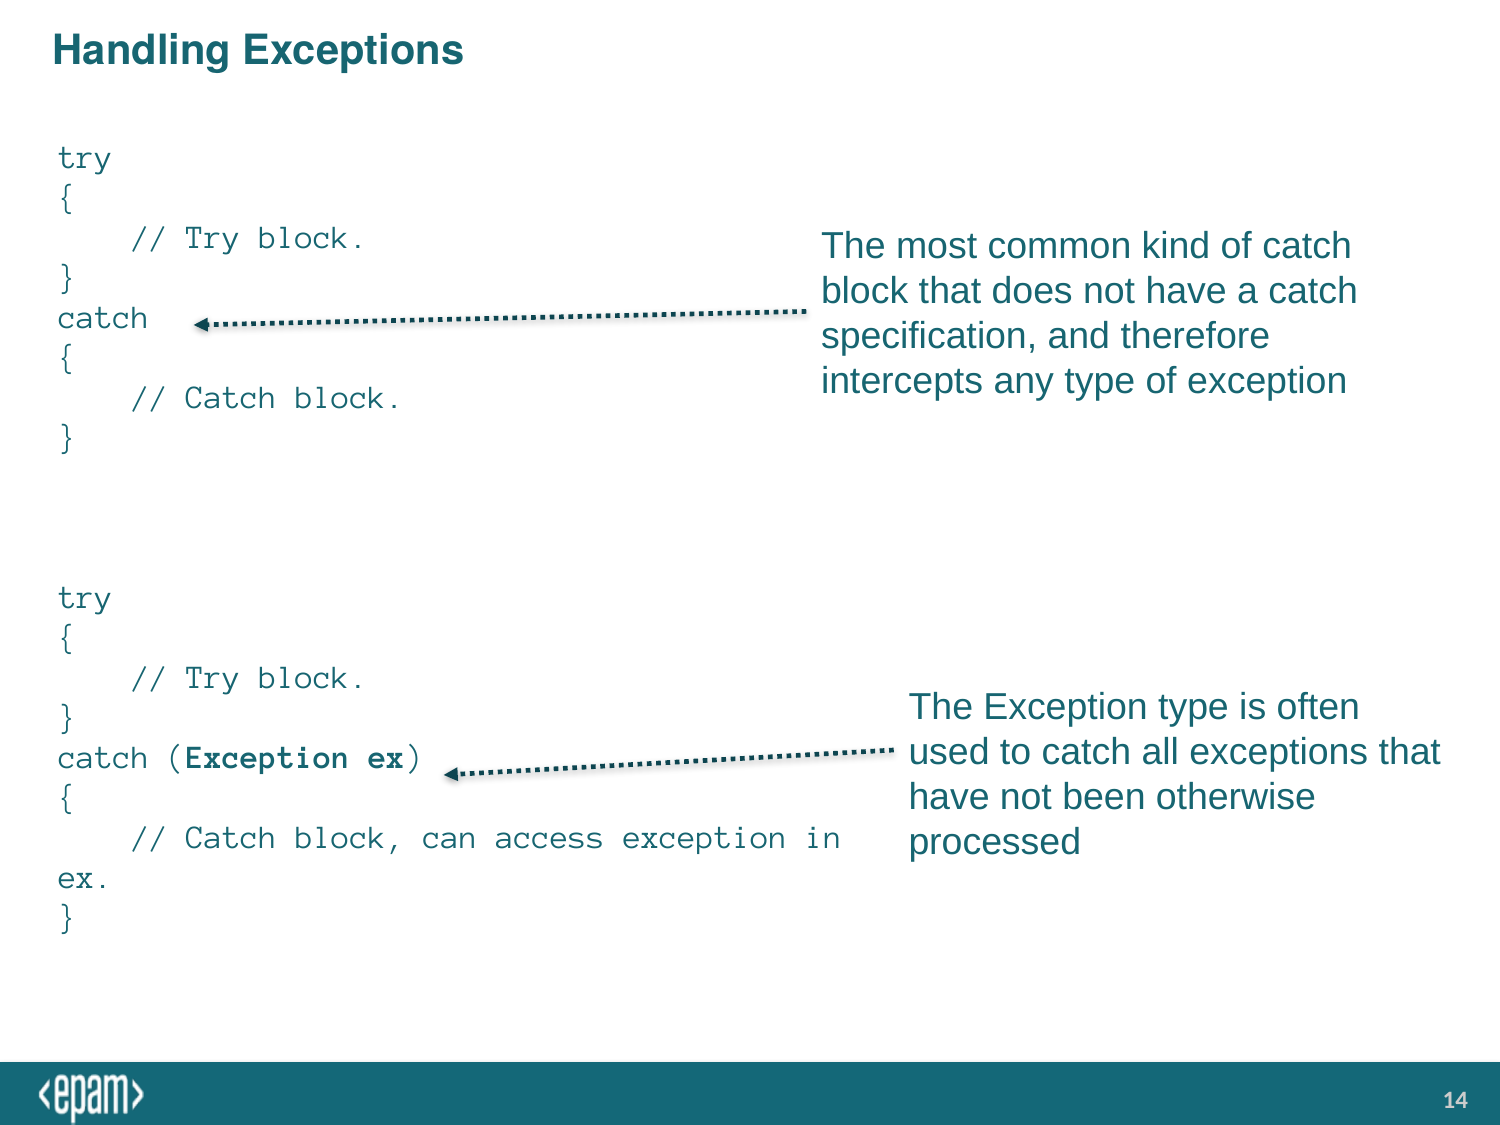

# Handling Exceptions

try
{
    // Try block.
}
catch
{
    // Catch block.
}
The most common kind of catch block that does not have a catch specification, and therefore intercepts any type of exception

try
{
    // Try block.
}
catch (Exception ex)
{
    // Catch block, can access exception in ex.
}
The Exception type is often used to catch all exceptions that have not been otherwise processed